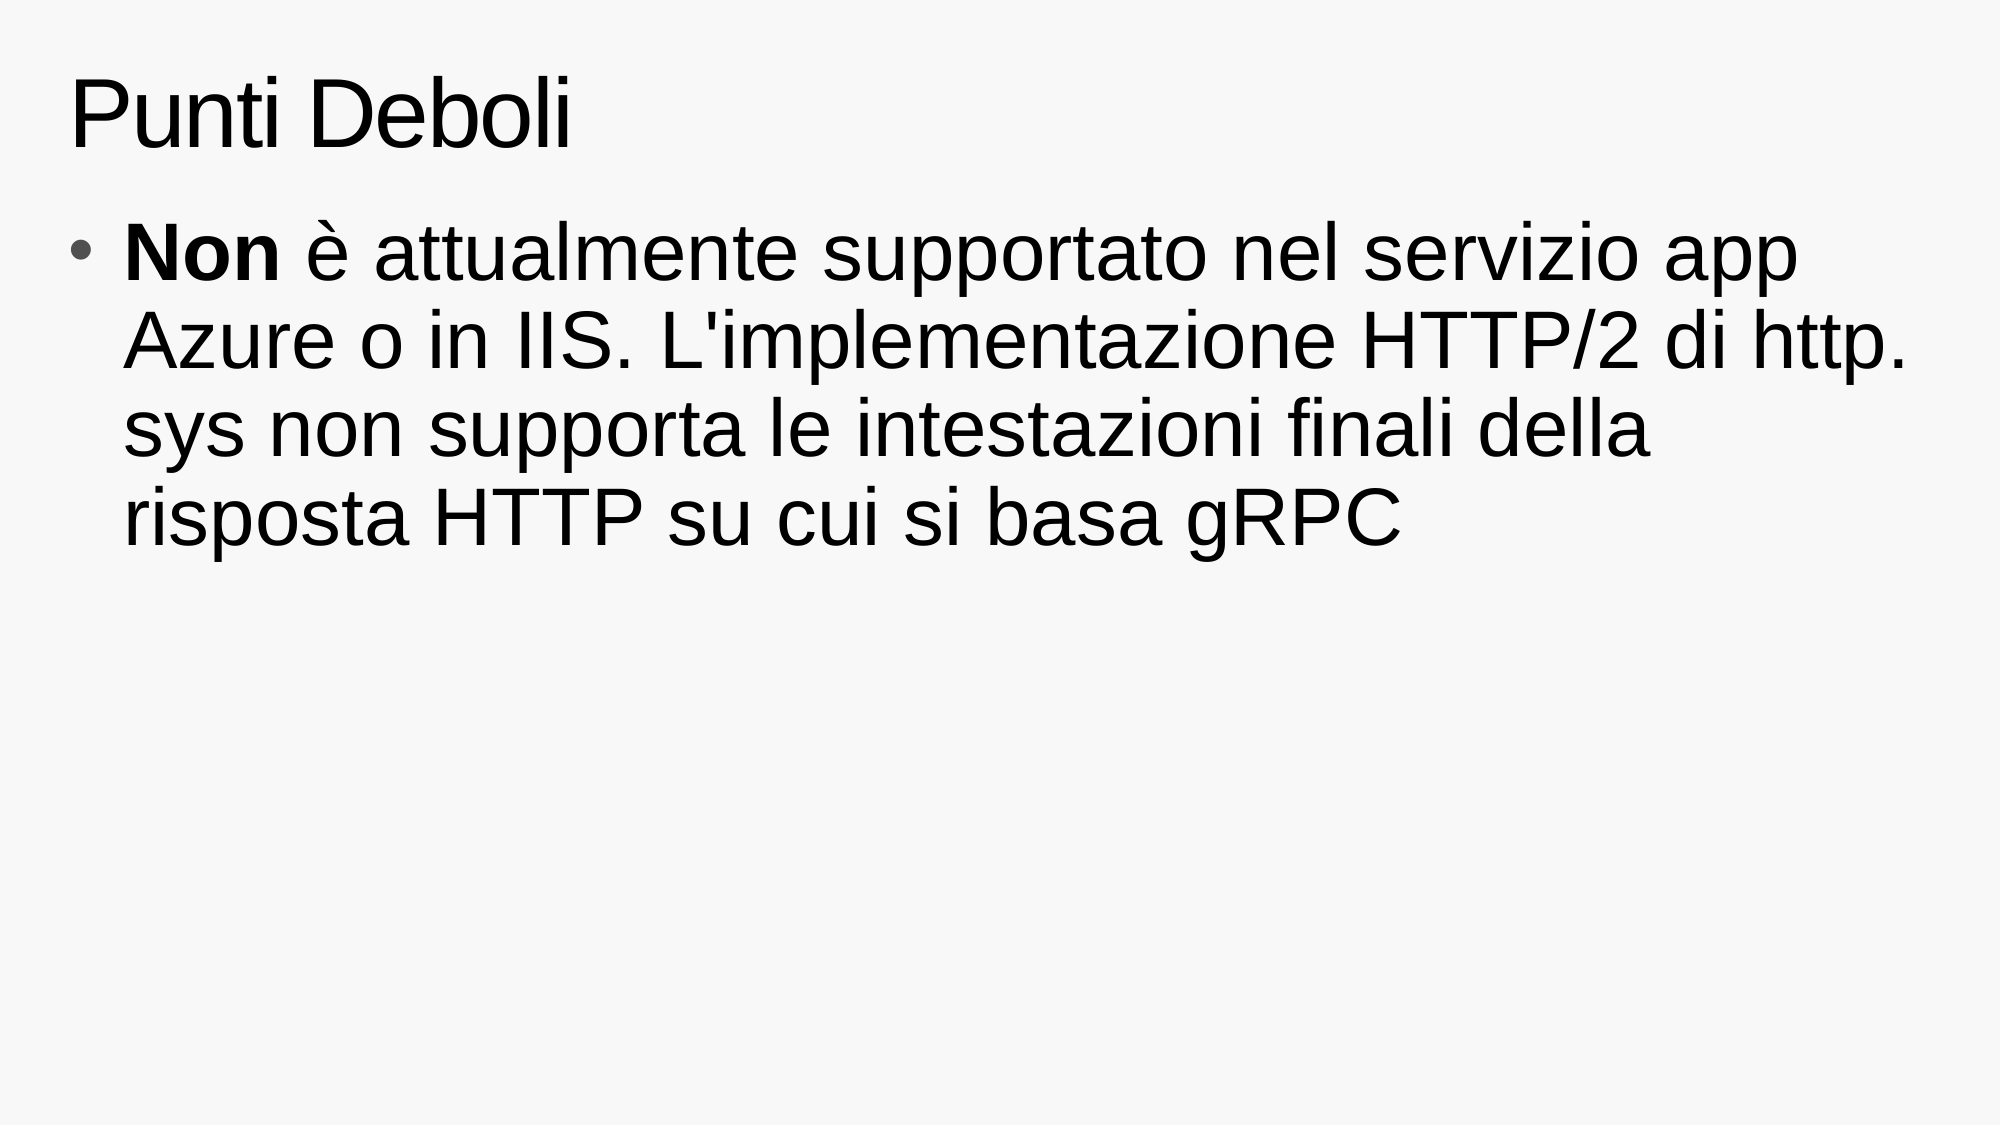

# Punti Deboli
Non è attualmente supportato nel servizio app Azure o in IIS. L'implementazione HTTP/2 di http. sys non supporta le intestazioni finali della risposta HTTP su cui si basa gRPC